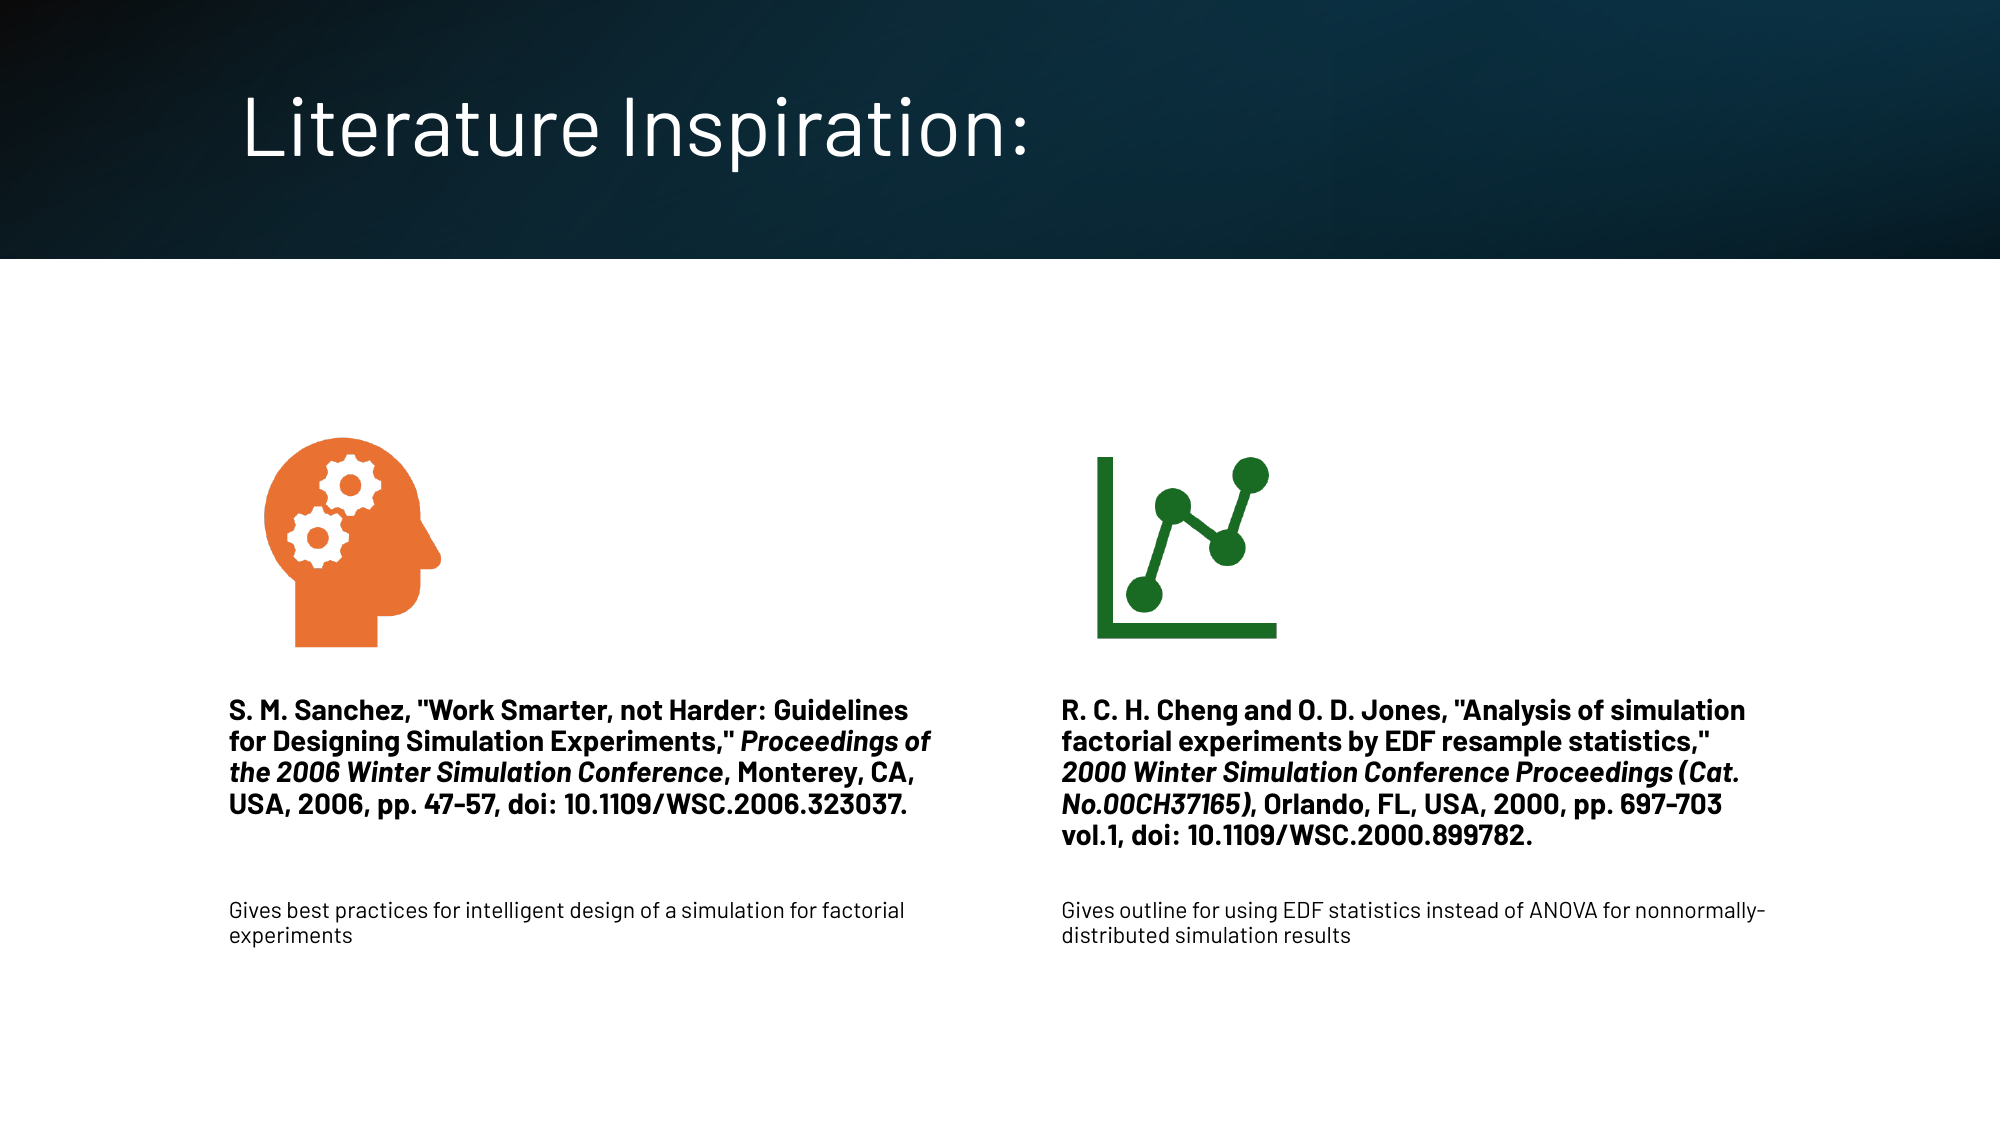

# Literature Inspiration:
S. M. Sanchez, "Work Smarter, not Harder: Guidelines for Designing Simulation Experiments," Proceedings of the 2006 Winter Simulation Conference, Monterey, CA, USA, 2006, pp. 47-57, doi: 10.1109/WSC.2006.323037.
Gives best practices for intelligent design of a simulation for factorial experiments
R. C. H. Cheng and O. D. Jones, "Analysis of simulation factorial experiments by EDF resample statistics," 2000 Winter Simulation Conference Proceedings (Cat. No.00CH37165), Orlando, FL, USA, 2000, pp. 697-703 vol.1, doi: 10.1109/WSC.2000.899782.
Gives outline for using EDF statistics instead of ANOVA for nonnormally-distributed simulation results